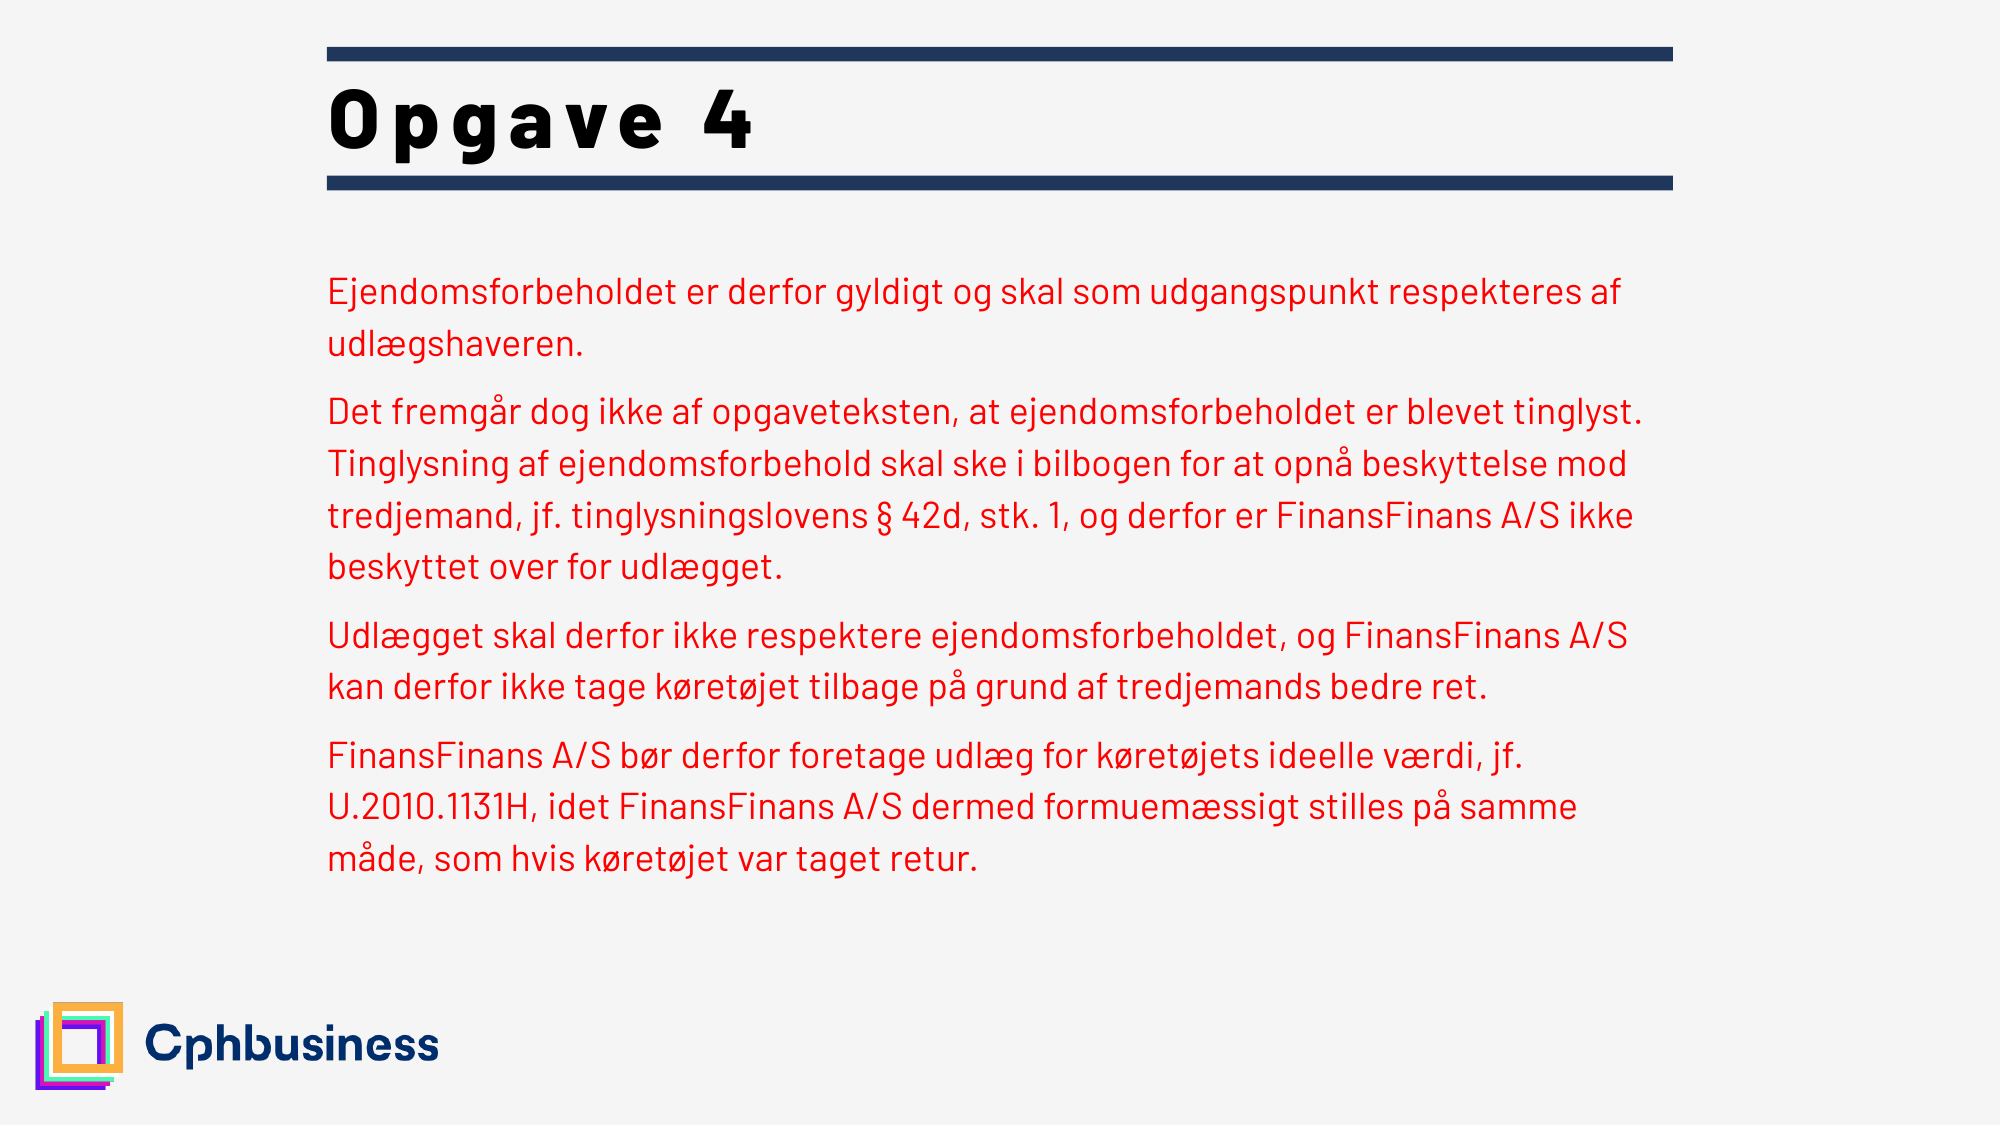

# Opgave 4

Ejendomsforbeholdet er derfor gyldigt og skal som udgangspunkt respekteres af udlægshaveren.
Det fremgår dog ikke af opgaveteksten, at ejendomsforbeholdet er blevet tinglyst. Tinglysning af ejendomsforbehold skal ske i bilbogen for at opnå beskyttelse mod tredjemand, jf. tinglysningslovens § 42d, stk. 1, og derfor er FinansFinans A/S ikke beskyttet over for udlægget.
Udlægget skal derfor ikke respektere ejendomsforbeholdet, og FinansFinans A/S kan derfor ikke tage køretøjet tilbage på grund af tredjemands bedre ret.
FinansFinans A/S bør derfor foretage udlæg for køretøjets ideelle værdi, jf. U.2010.1131H, idet FinansFinans A/S dermed formuemæssigt stilles på samme måde, som hvis køretøjet var taget retur.